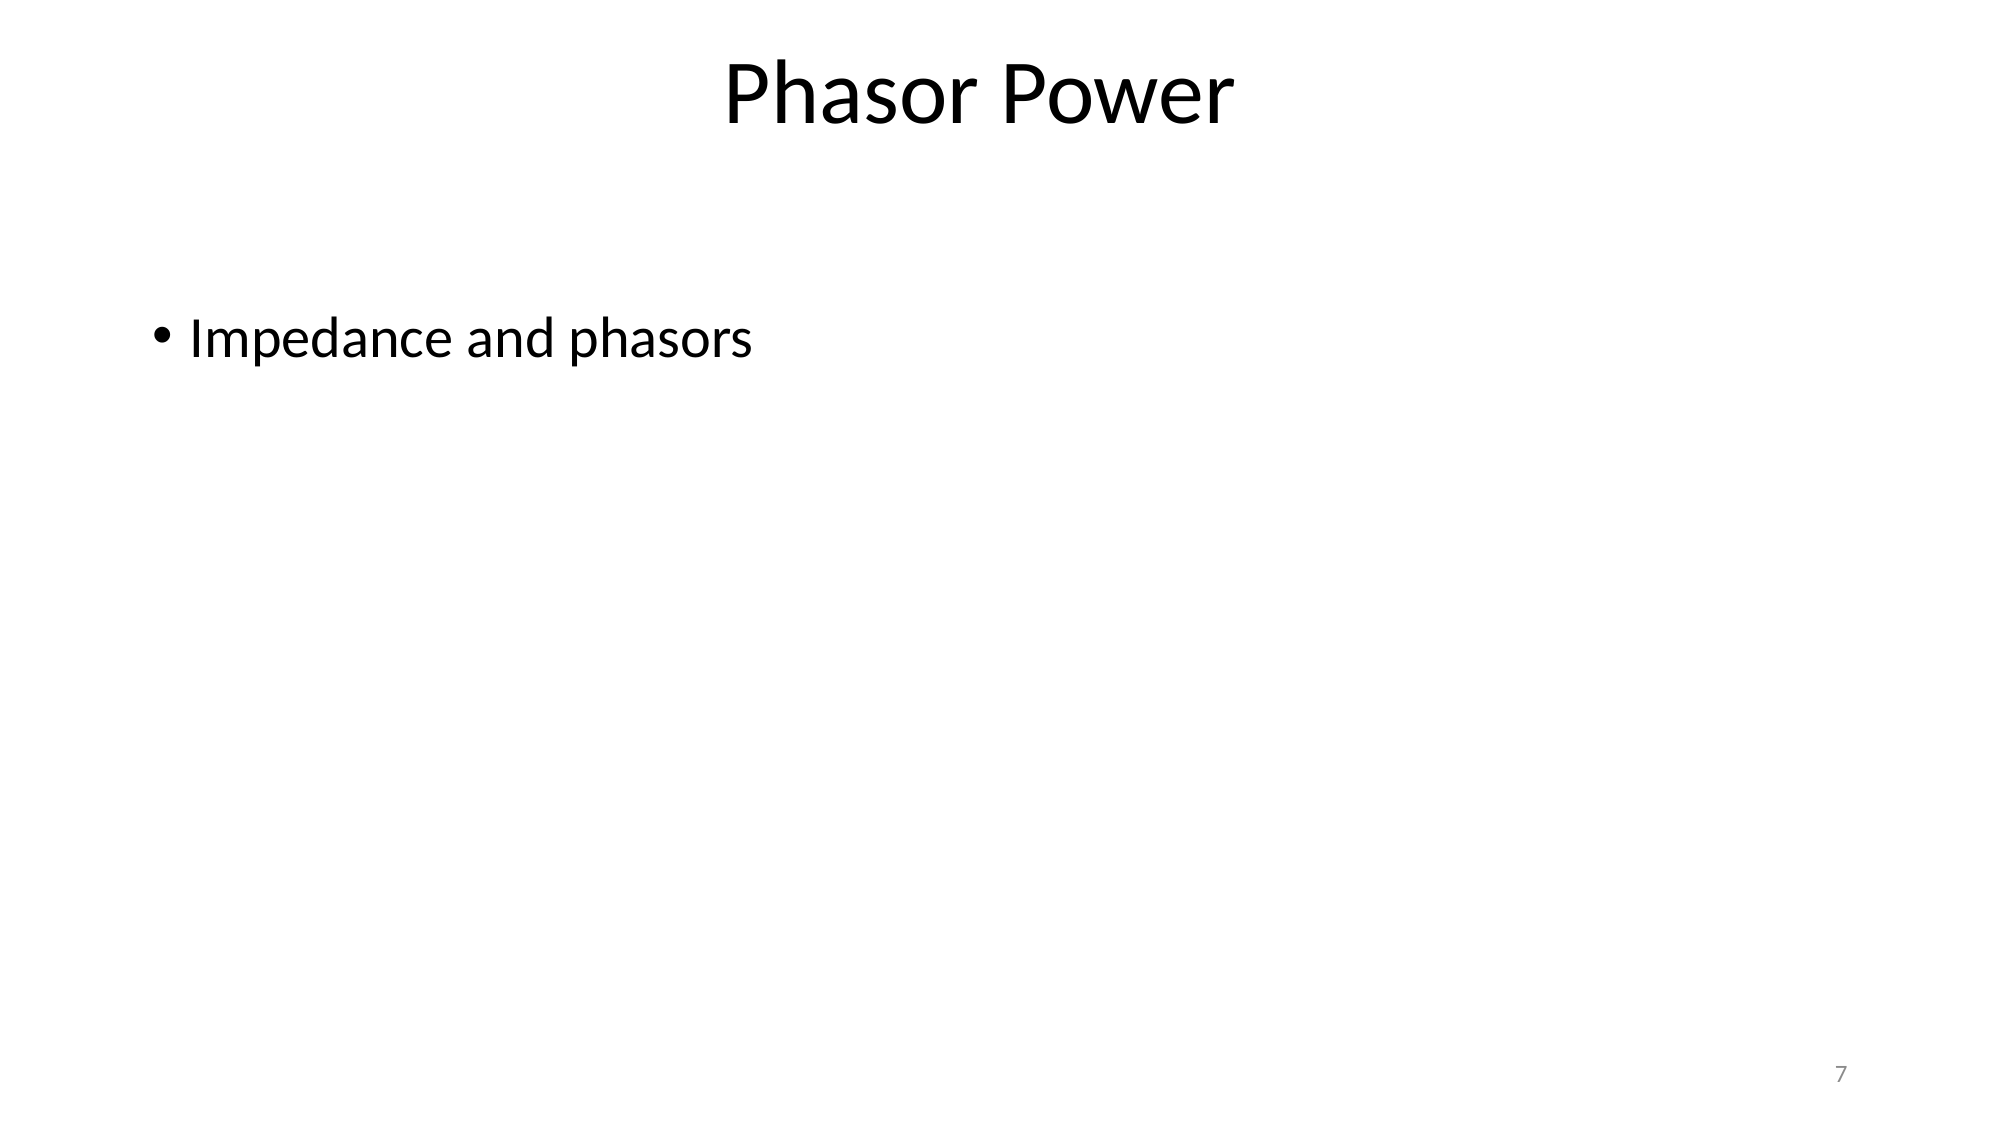

# Phasor Power
Impedance and phasors

7